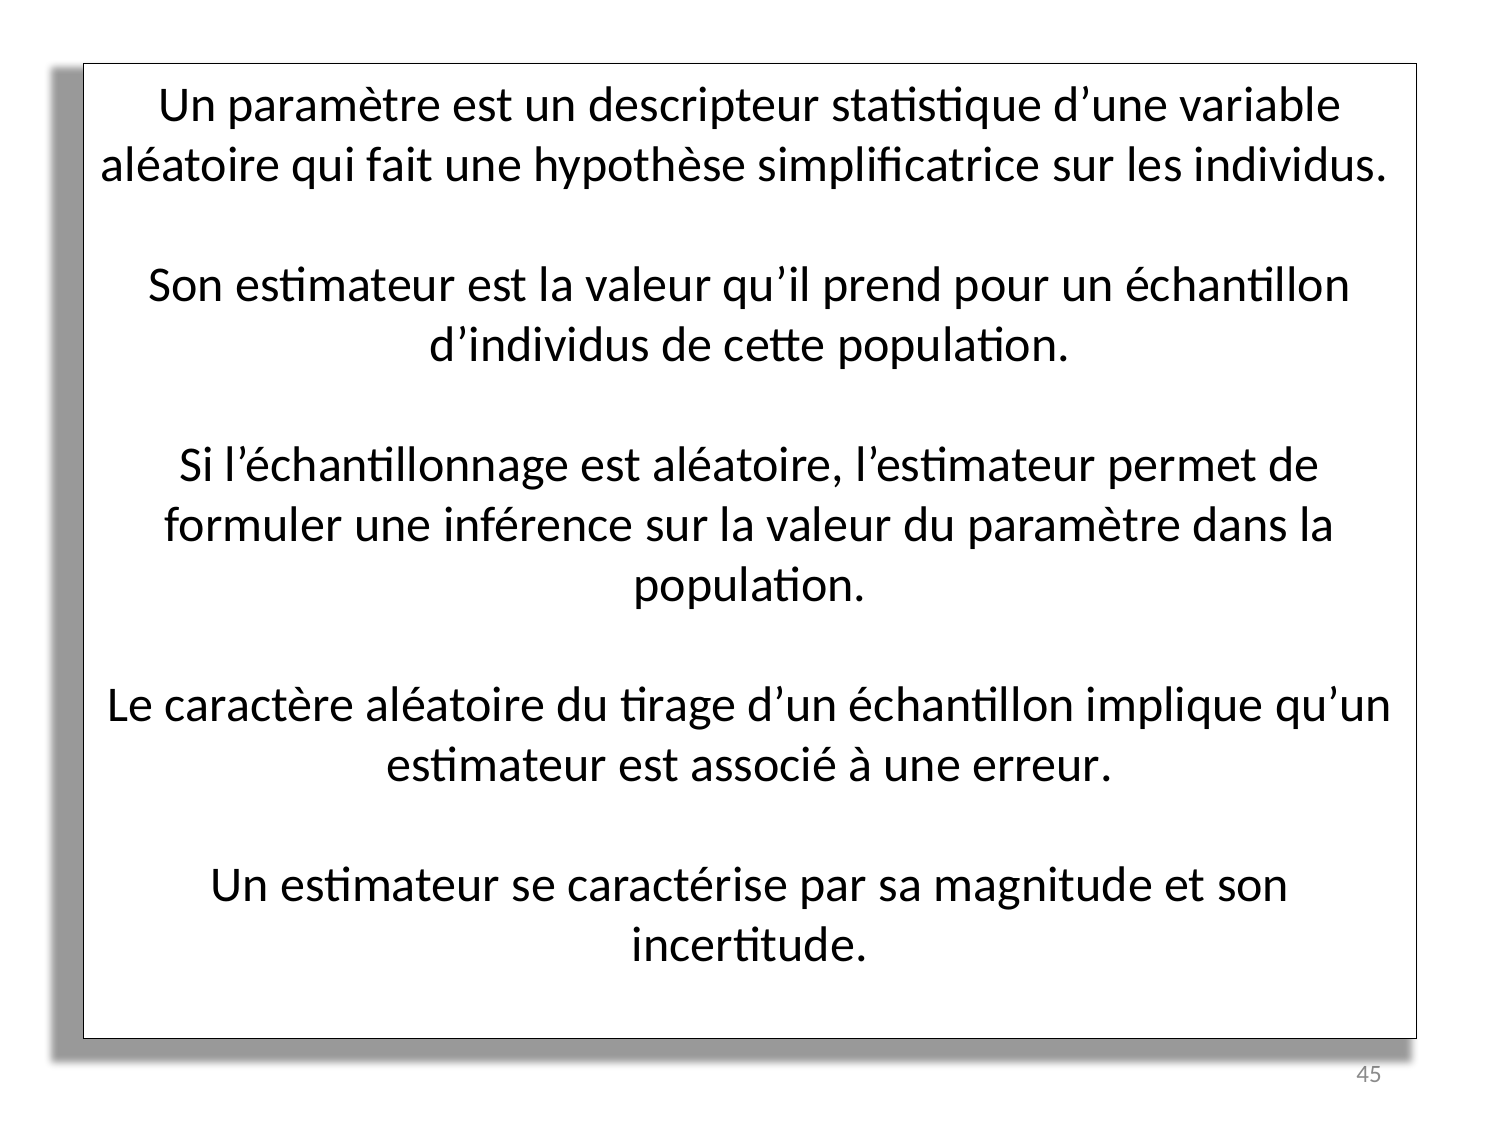

Un paramètre est un descripteur statistique d’une variable aléatoire qui fait une hypothèse simplificatrice sur les individus.

Son estimateur est la valeur qu’il prend pour un échantillon d’individus de cette population.

Si l’échantillonnage est aléatoire, l’estimateur permet de formuler une inférence sur la valeur du paramètre dans la population.

Le caractère aléatoire du tirage d’un échantillon implique qu’un estimateur est associé à une erreur.

Un estimateur se caractérise par sa magnitude et son incertitude.

45